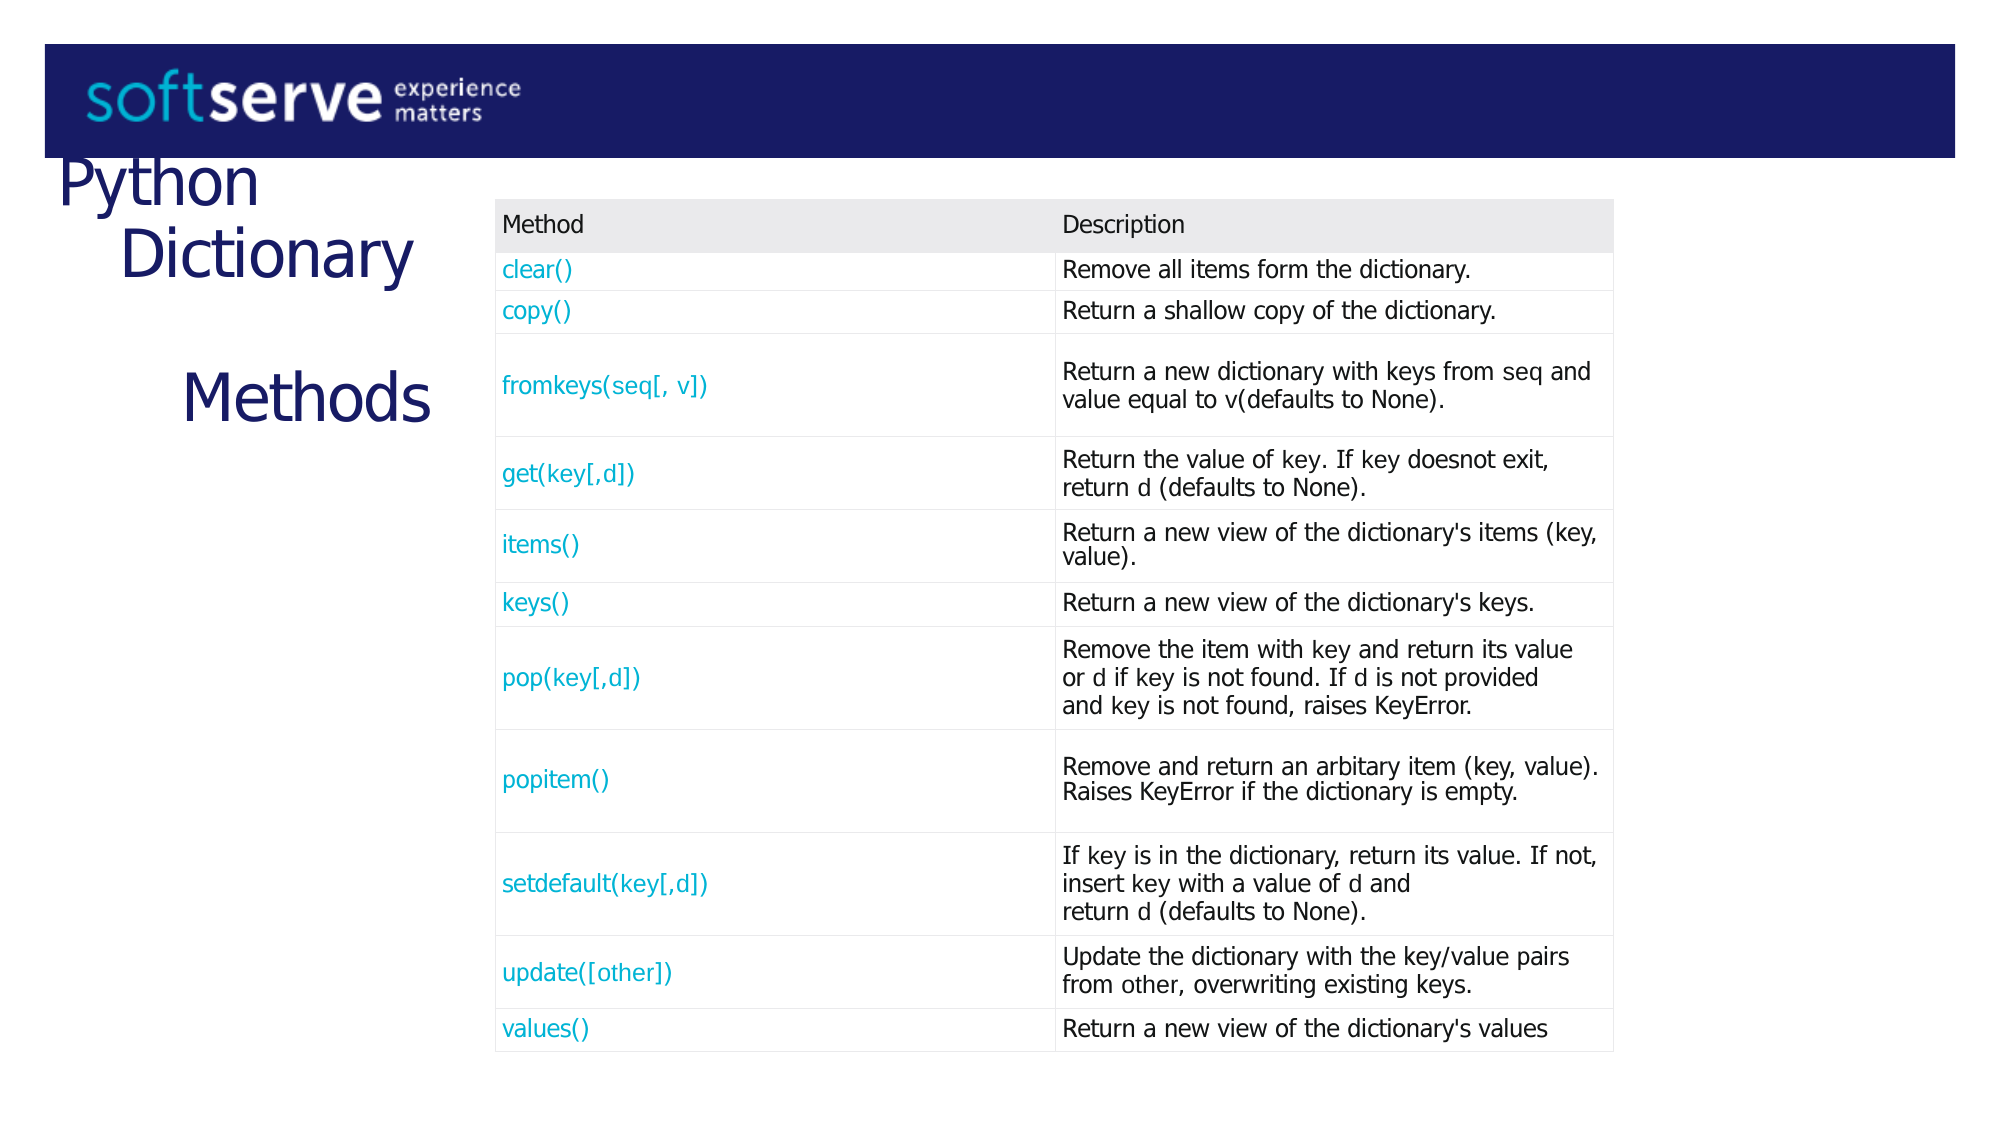

# Python Dictionary Methods
| Method | Description |
| --- | --- |
| clear() | Remove all items form the dictionary. |
| copy() | Return a shallow copy of the dictionary. |
| fromkeys(seq[, v]) | Return a new dictionary with keys from seq and value equal to v(defaults to None). |
| get(key[,d]) | Return the value of key. If key doesnot exit, return d (defaults to None). |
| items() | Return a new view of the dictionary's items (key, value). |
| keys() | Return a new view of the dictionary's keys. |
| pop(key[,d]) | Remove the item with key and return its value or d if key is not found. If d is not provided and key is not found, raises KeyError. |
| popitem() | Remove and return an arbitary item (key, value). Raises KeyError if the dictionary is empty. |
| setdefault(key[,d]) | If key is in the dictionary, return its value. If not, insert key with a value of d and return d (defaults to None). |
| update([other]) | Update the dictionary with the key/value pairs from other, overwriting existing keys. |
| values() | Return a new view of the dictionary's values |